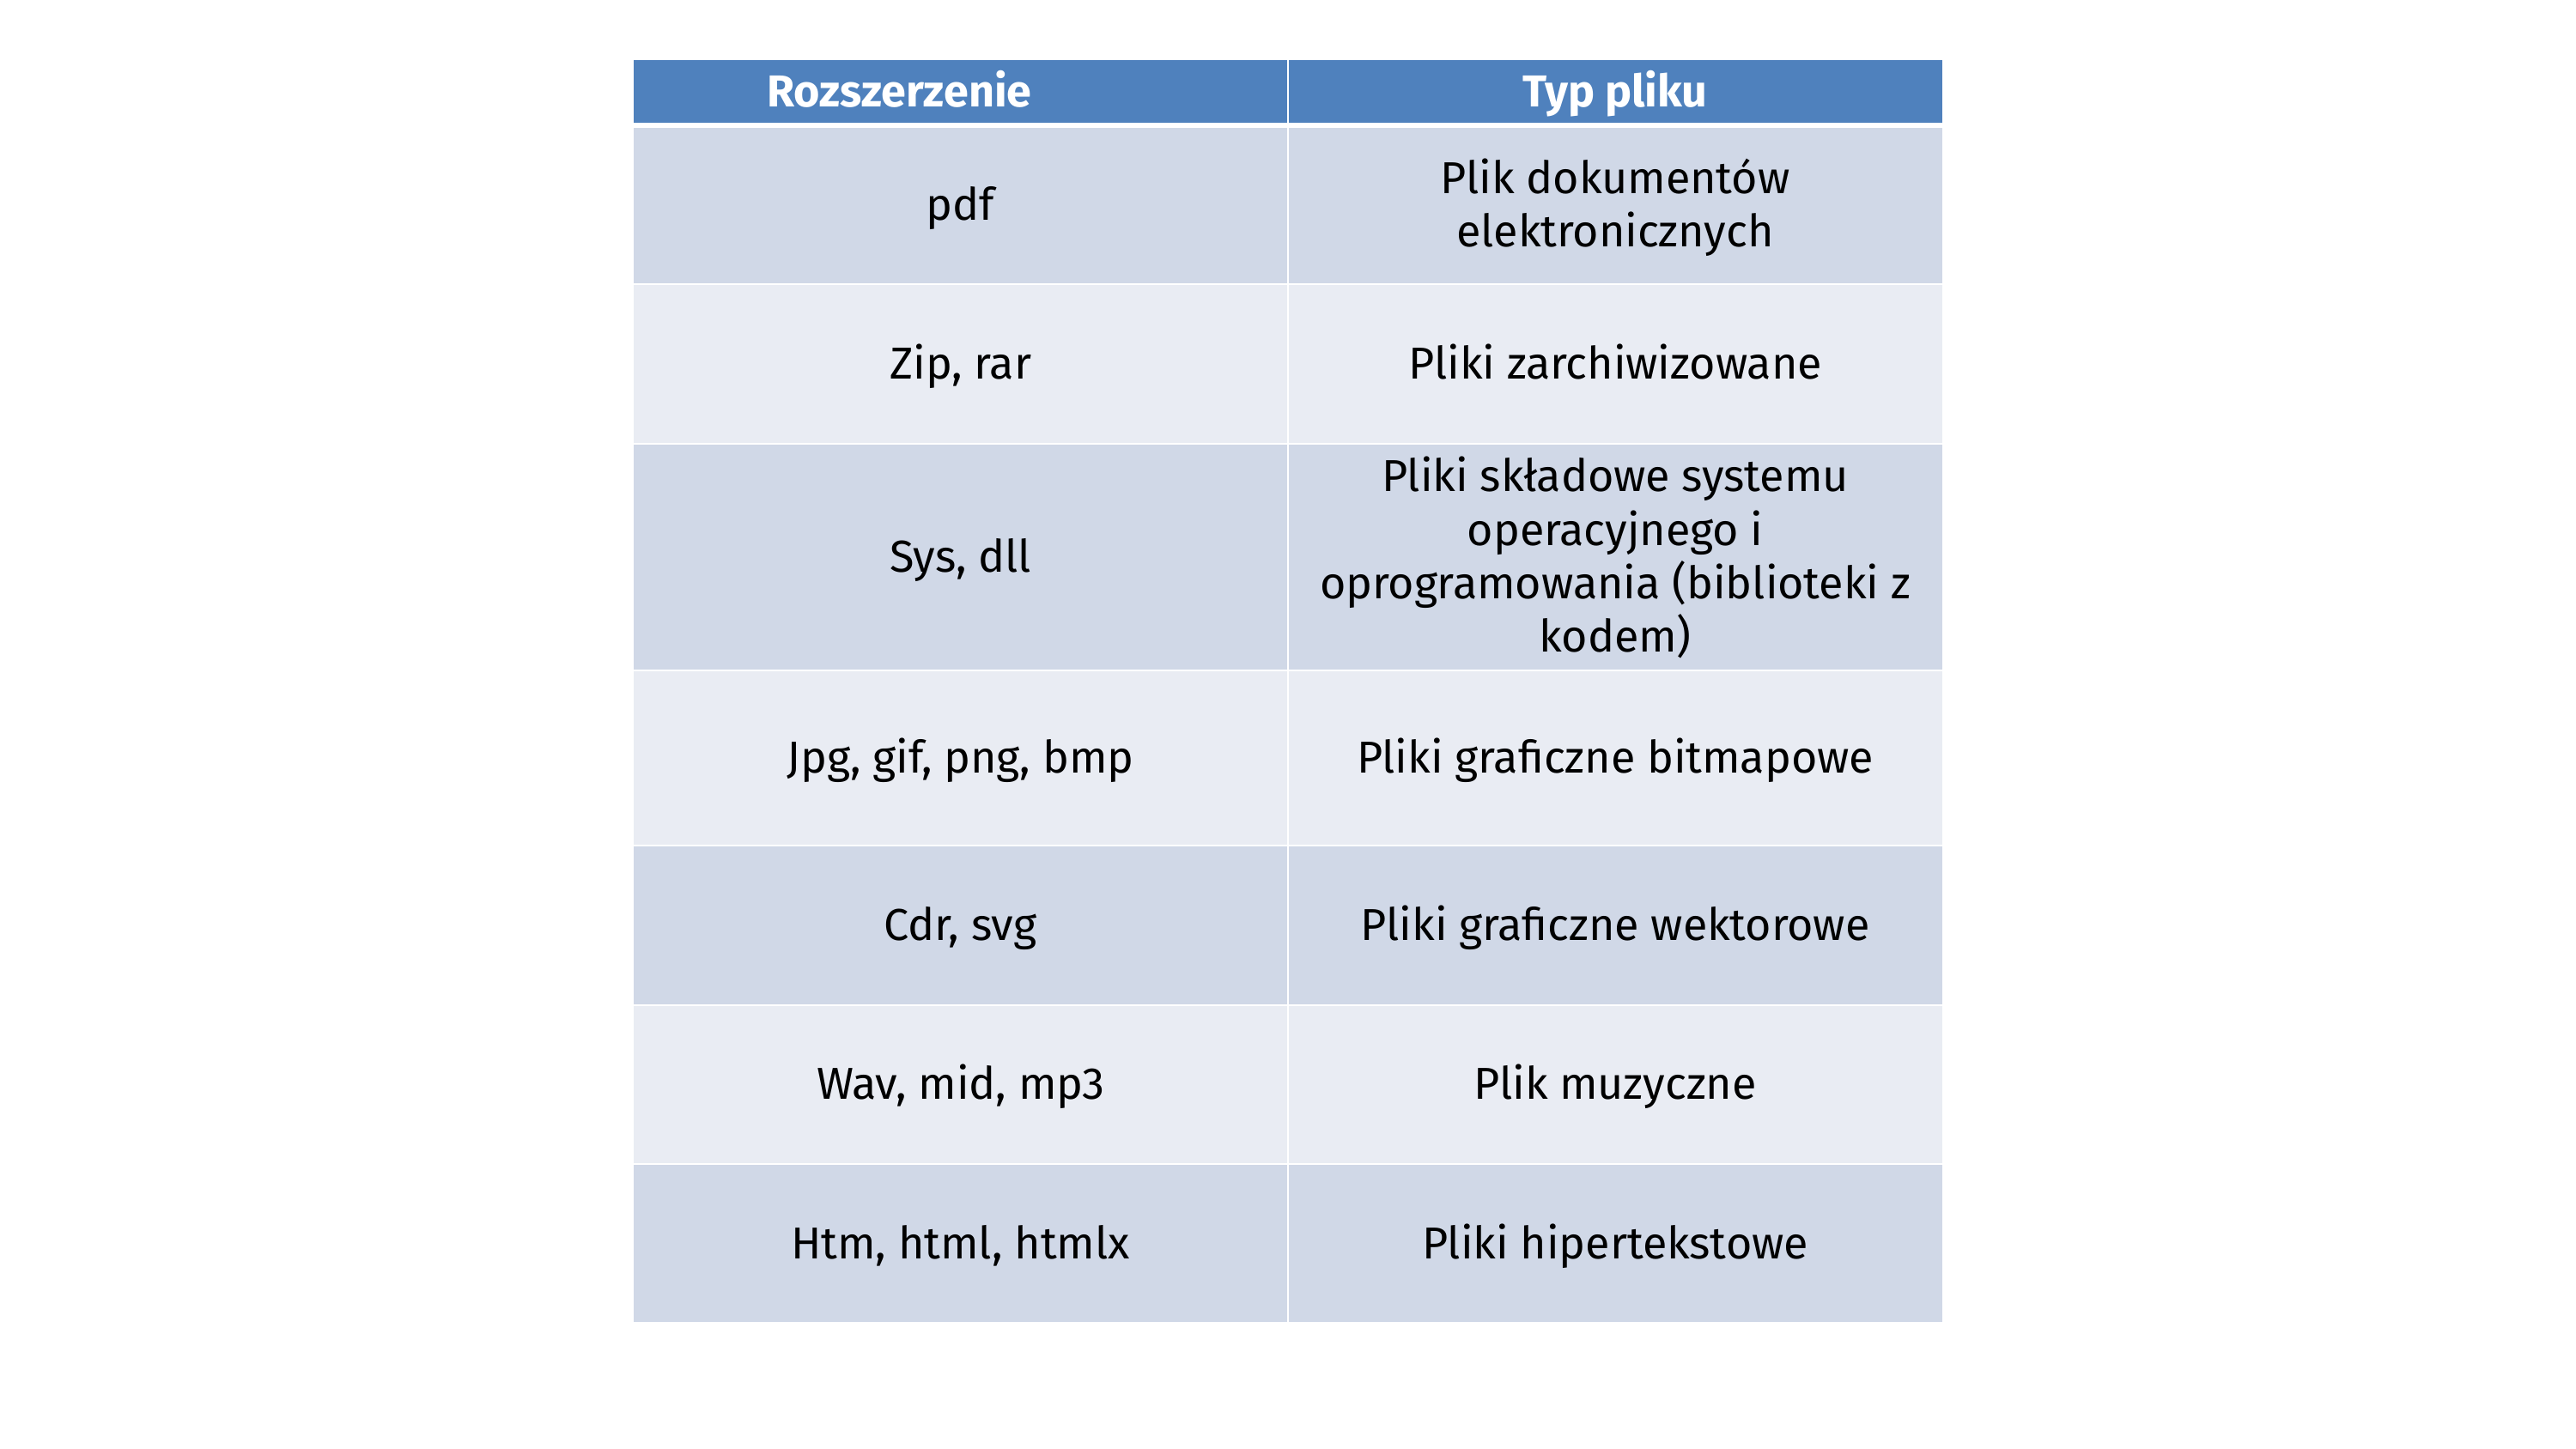

| Rozszerzenie | Typ pliku |
| --- | --- |
| pdf | Plik dokumentów elektronicznych |
| Zip, rar | Pliki zarchiwizowane |
| Sys, dll | Pliki składowe systemu operacyjnego i oprogramowania (biblioteki z kodem) |
| Jpg, gif, png, bmp | Pliki graficzne bitmapowe |
| Cdr, svg | Pliki graficzne wektorowe |
| Wav, mid, mp3 | Plik muzyczne |
| Htm, html, htmlx | Pliki hipertekstowe |